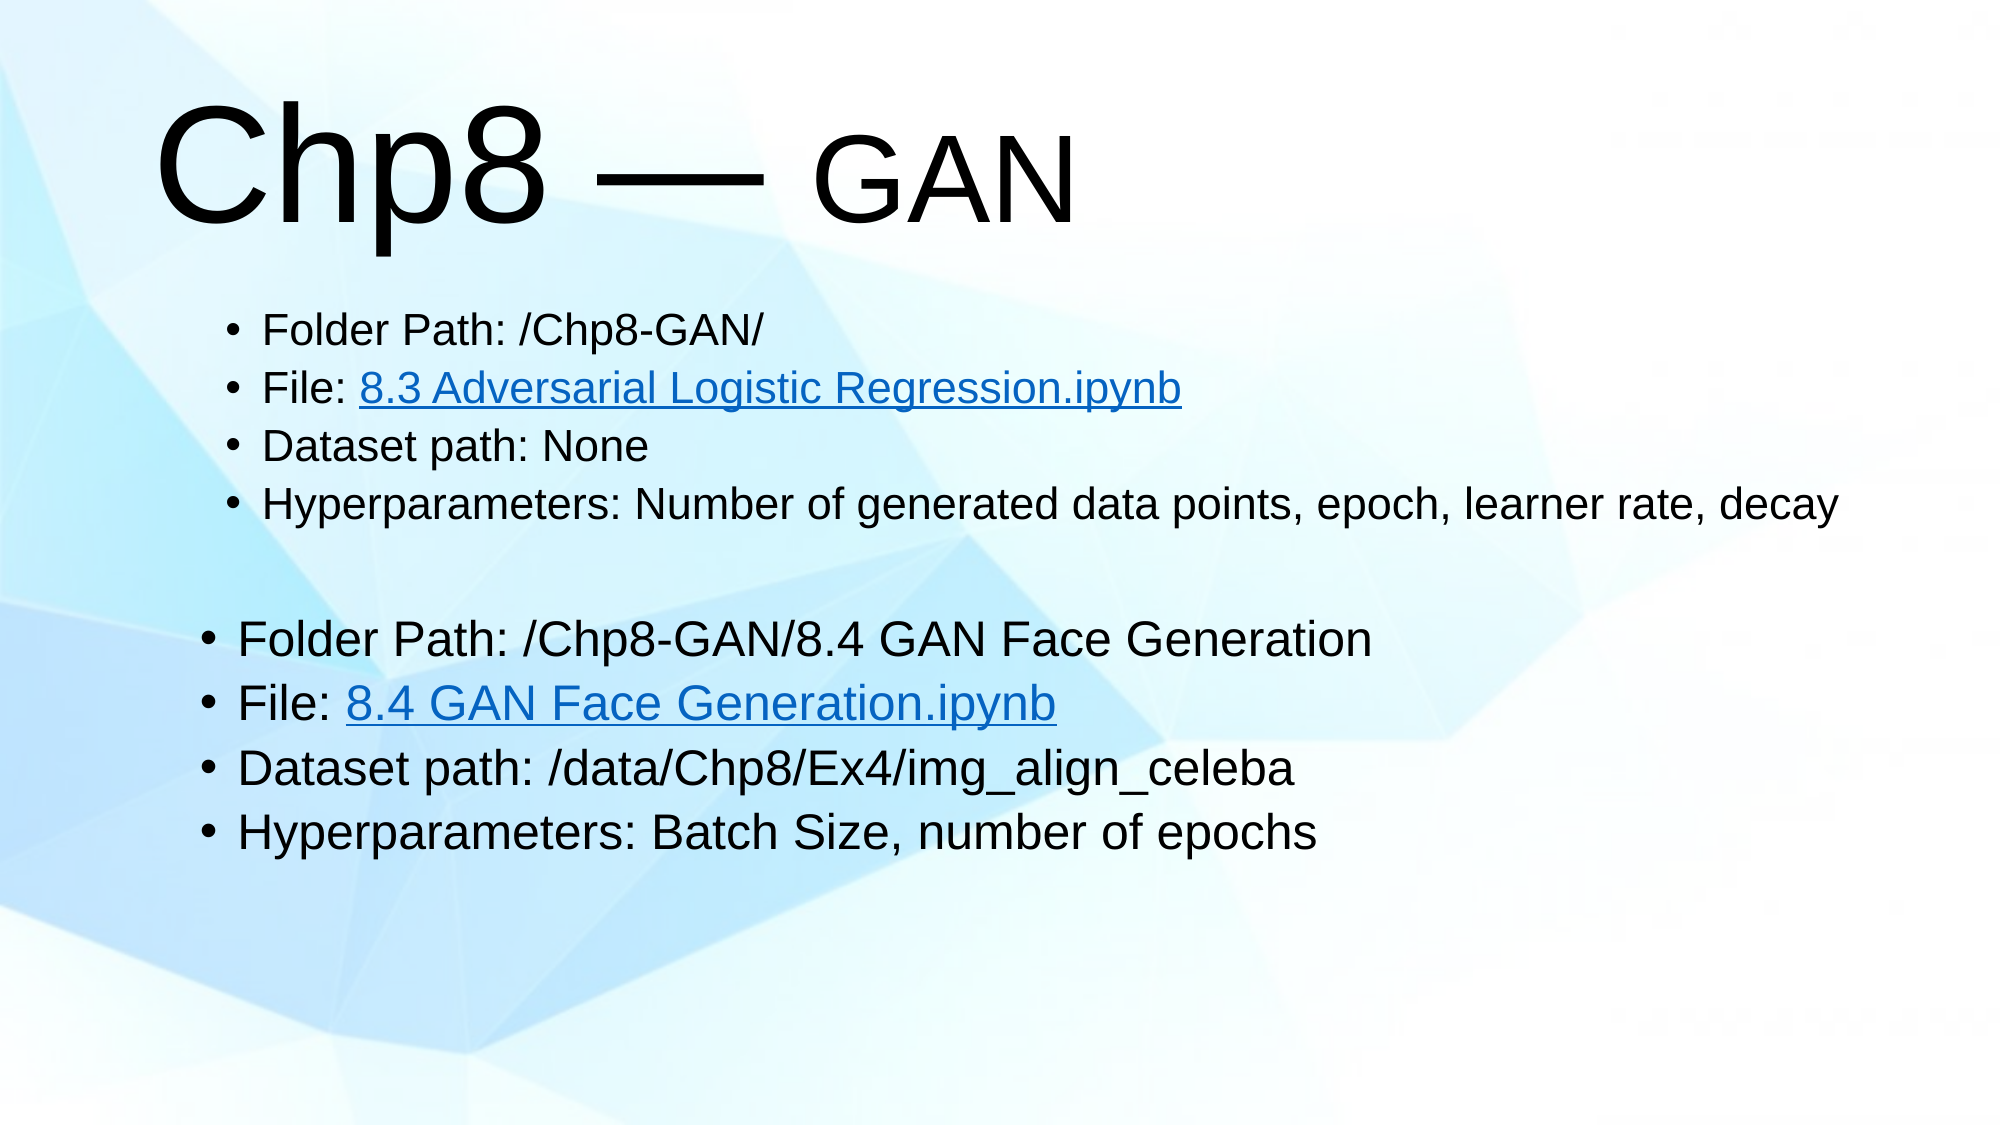

# Chp8 — GAN
Folder Path: /Chp8-GAN/
File: 8.3 Adversarial Logistic Regression.ipynb
Dataset path: None
Hyperparameters: Number of generated data points, epoch, learner rate, decay
Folder Path: /Chp8-GAN/8.4 GAN Face Generation
File: 8.4 GAN Face Generation.ipynb
Dataset path: /data/Chp8/Ex4/img_align_celeba
Hyperparameters: Batch Size, number of epochs